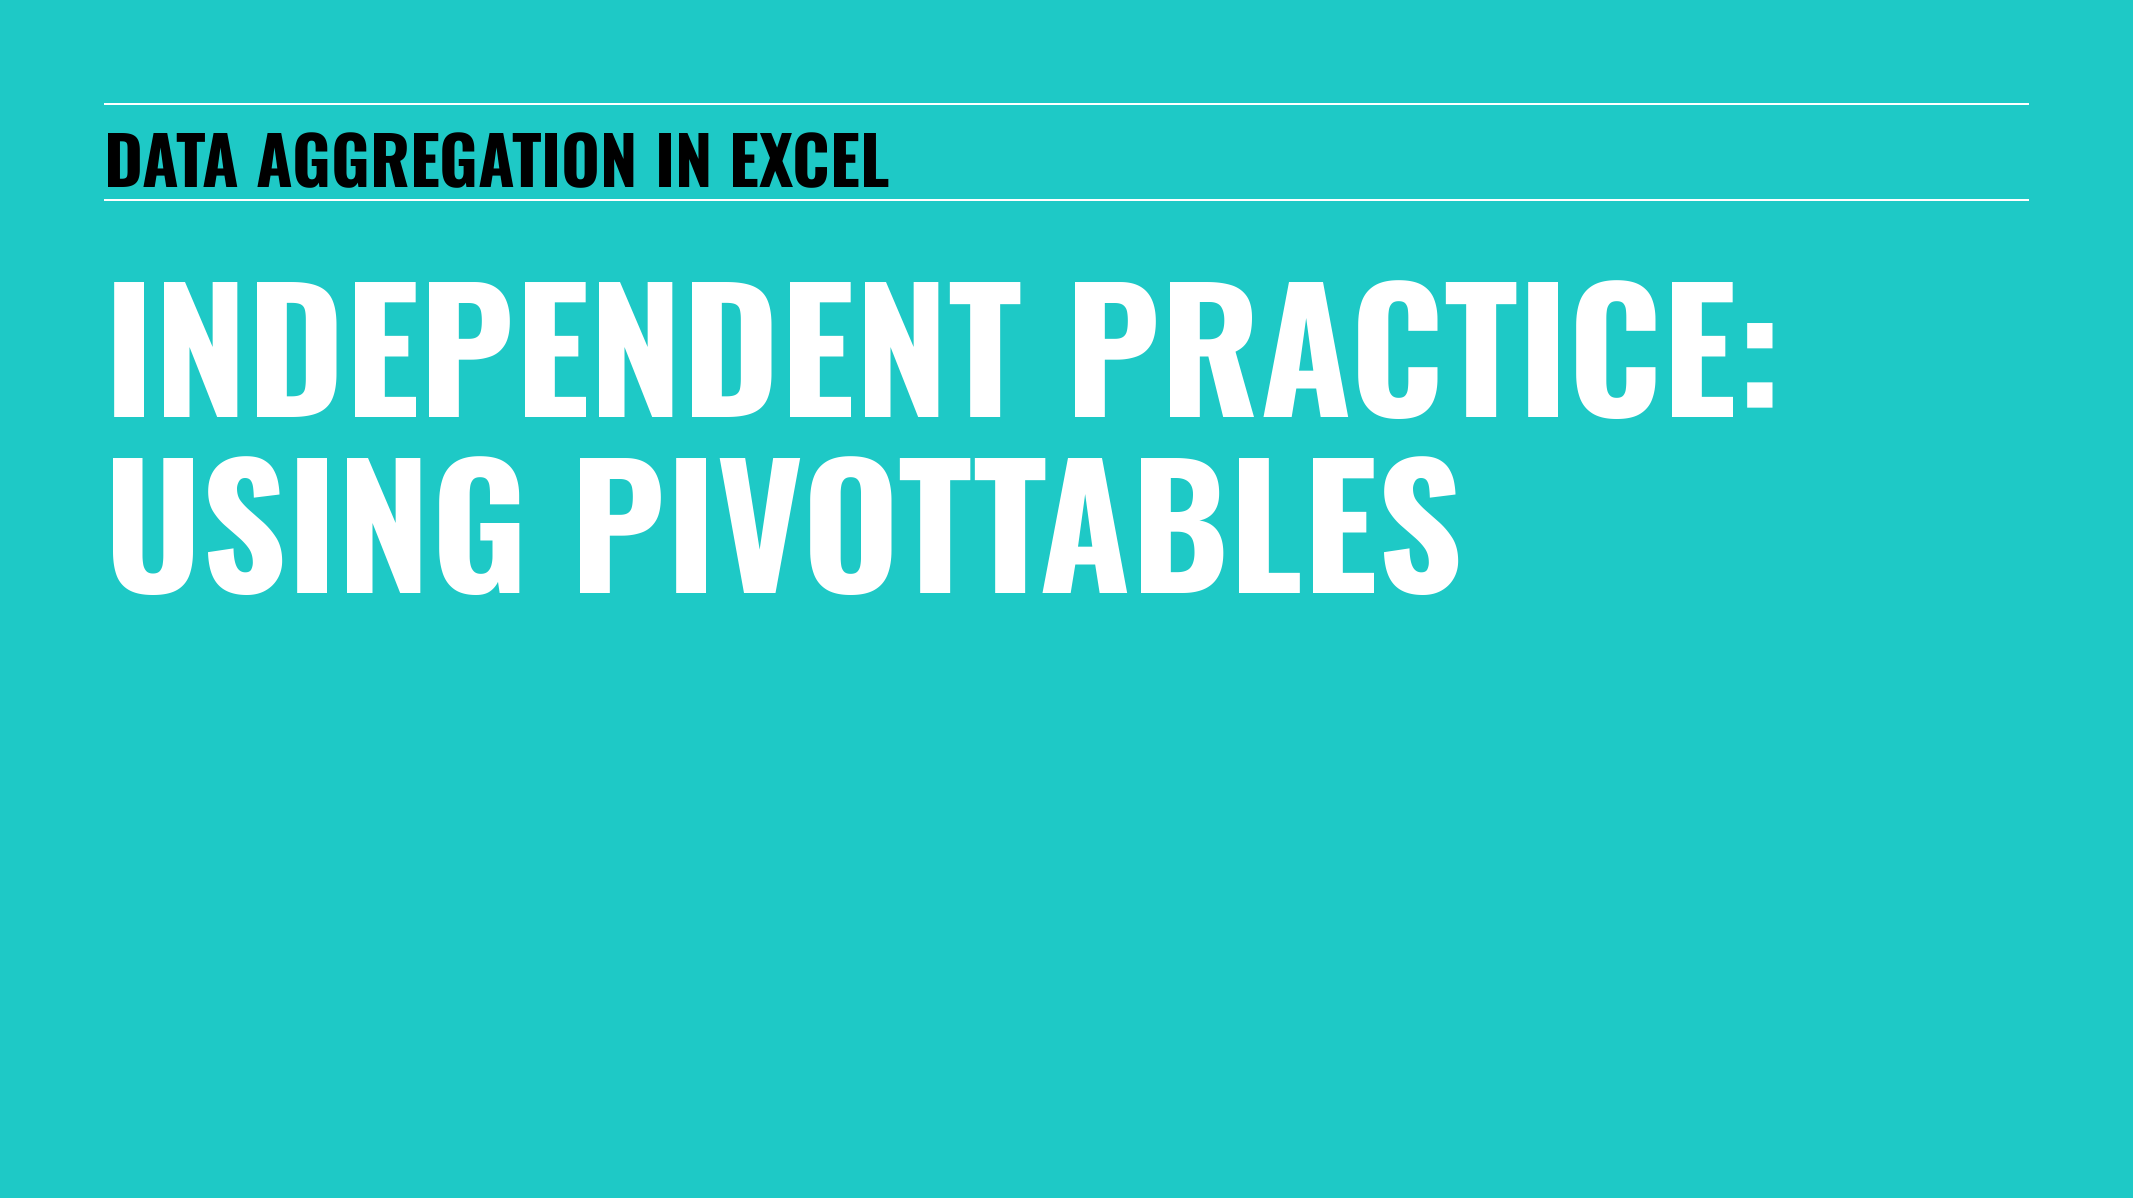

DATA AGGREGATION IN EXCEL

INDEPENDENT PRACTICE: USING PIVOTTABLES